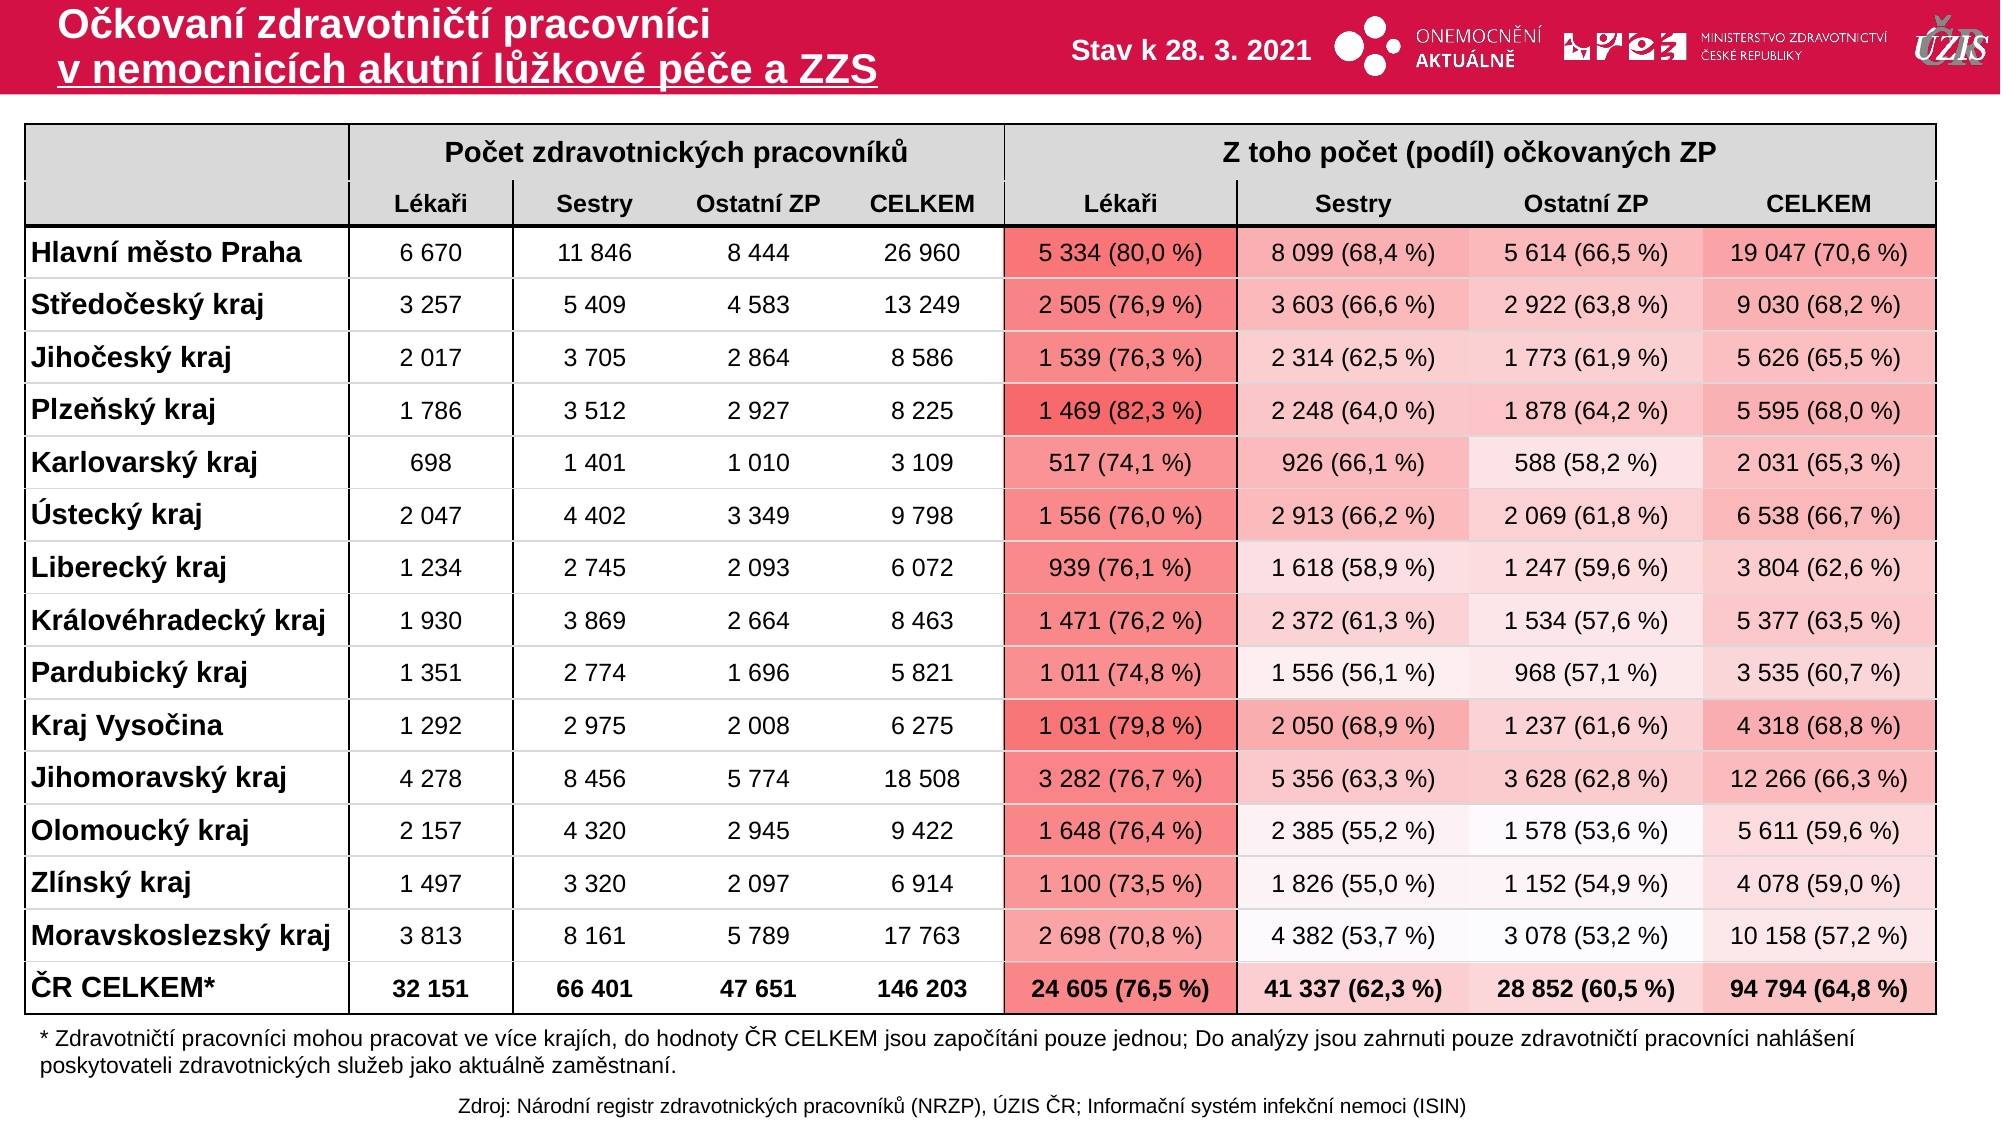

# Očkovaní zdravotničtí pracovníci v nemocnicích akutní lůžkové péče a ZZS
Stav k 28. 3. 2021
|  | Počet zdravotnických pracovníků |  |  |  | Z toho počet (podíl) očkovaných ZP |  |  |  |
| --- | --- | --- | --- | --- | --- | --- | --- | --- |
|  | Lékaři | Sestry | Ostatní ZP | CELKEM | Lékaři | Sestry | Ostatní ZP | CELKEM |
| Hlavní město Praha | 6 670 | 11 846 | 8 444 | 26 960 | 5 334 (80,0 %) | 8 099 (68,4 %) | 5 614 (66,5 %) | 19 047 (70,6 %) |
| Středočeský kraj | 3 257 | 5 409 | 4 583 | 13 249 | 2 505 (76,9 %) | 3 603 (66,6 %) | 2 922 (63,8 %) | 9 030 (68,2 %) |
| Jihočeský kraj | 2 017 | 3 705 | 2 864 | 8 586 | 1 539 (76,3 %) | 2 314 (62,5 %) | 1 773 (61,9 %) | 5 626 (65,5 %) |
| Plzeňský kraj | 1 786 | 3 512 | 2 927 | 8 225 | 1 469 (82,3 %) | 2 248 (64,0 %) | 1 878 (64,2 %) | 5 595 (68,0 %) |
| Karlovarský kraj | 698 | 1 401 | 1 010 | 3 109 | 517 (74,1 %) | 926 (66,1 %) | 588 (58,2 %) | 2 031 (65,3 %) |
| Ústecký kraj | 2 047 | 4 402 | 3 349 | 9 798 | 1 556 (76,0 %) | 2 913 (66,2 %) | 2 069 (61,8 %) | 6 538 (66,7 %) |
| Liberecký kraj | 1 234 | 2 745 | 2 093 | 6 072 | 939 (76,1 %) | 1 618 (58,9 %) | 1 247 (59,6 %) | 3 804 (62,6 %) |
| Královéhradecký kraj | 1 930 | 3 869 | 2 664 | 8 463 | 1 471 (76,2 %) | 2 372 (61,3 %) | 1 534 (57,6 %) | 5 377 (63,5 %) |
| Pardubický kraj | 1 351 | 2 774 | 1 696 | 5 821 | 1 011 (74,8 %) | 1 556 (56,1 %) | 968 (57,1 %) | 3 535 (60,7 %) |
| Kraj Vysočina | 1 292 | 2 975 | 2 008 | 6 275 | 1 031 (79,8 %) | 2 050 (68,9 %) | 1 237 (61,6 %) | 4 318 (68,8 %) |
| Jihomoravský kraj | 4 278 | 8 456 | 5 774 | 18 508 | 3 282 (76,7 %) | 5 356 (63,3 %) | 3 628 (62,8 %) | 12 266 (66,3 %) |
| Olomoucký kraj | 2 157 | 4 320 | 2 945 | 9 422 | 1 648 (76,4 %) | 2 385 (55,2 %) | 1 578 (53,6 %) | 5 611 (59,6 %) |
| Zlínský kraj | 1 497 | 3 320 | 2 097 | 6 914 | 1 100 (73,5 %) | 1 826 (55,0 %) | 1 152 (54,9 %) | 4 078 (59,0 %) |
| Moravskoslezský kraj | 3 813 | 8 161 | 5 789 | 17 763 | 2 698 (70,8 %) | 4 382 (53,7 %) | 3 078 (53,2 %) | 10 158 (57,2 %) |
| ČR CELKEM\* | 32 151 | 66 401 | 47 651 | 146 203 | 24 605 (76,5 %) | 41 337 (62,3 %) | 28 852 (60,5 %) | 94 794 (64,8 %) |
|  |  |  |  |
| --- | --- | --- | --- |
|  |  |  |  |
|  |  |  |  |
|  |  |  |  |
|  |  |  |  |
|  |  |  |  |
|  |  |  |  |
|  |  |  |  |
|  |  |  |  |
|  |  |  |  |
|  |  |  |  |
|  |  |  |  |
|  |  |  |  |
|  |  |  |  |
|  |  |  |  |
* Zdravotničtí pracovníci mohou pracovat ve více krajích, do hodnoty ČR CELKEM jsou započítáni pouze jednou; Do analýzy jsou zahrnuti pouze zdravotničtí pracovníci nahlášení poskytovateli zdravotnických služeb jako aktuálně zaměstnaní.
Zdroj: Národní registr zdravotnických pracovníků (NRZP), ÚZIS ČR; Informační systém infekční nemoci (ISIN)